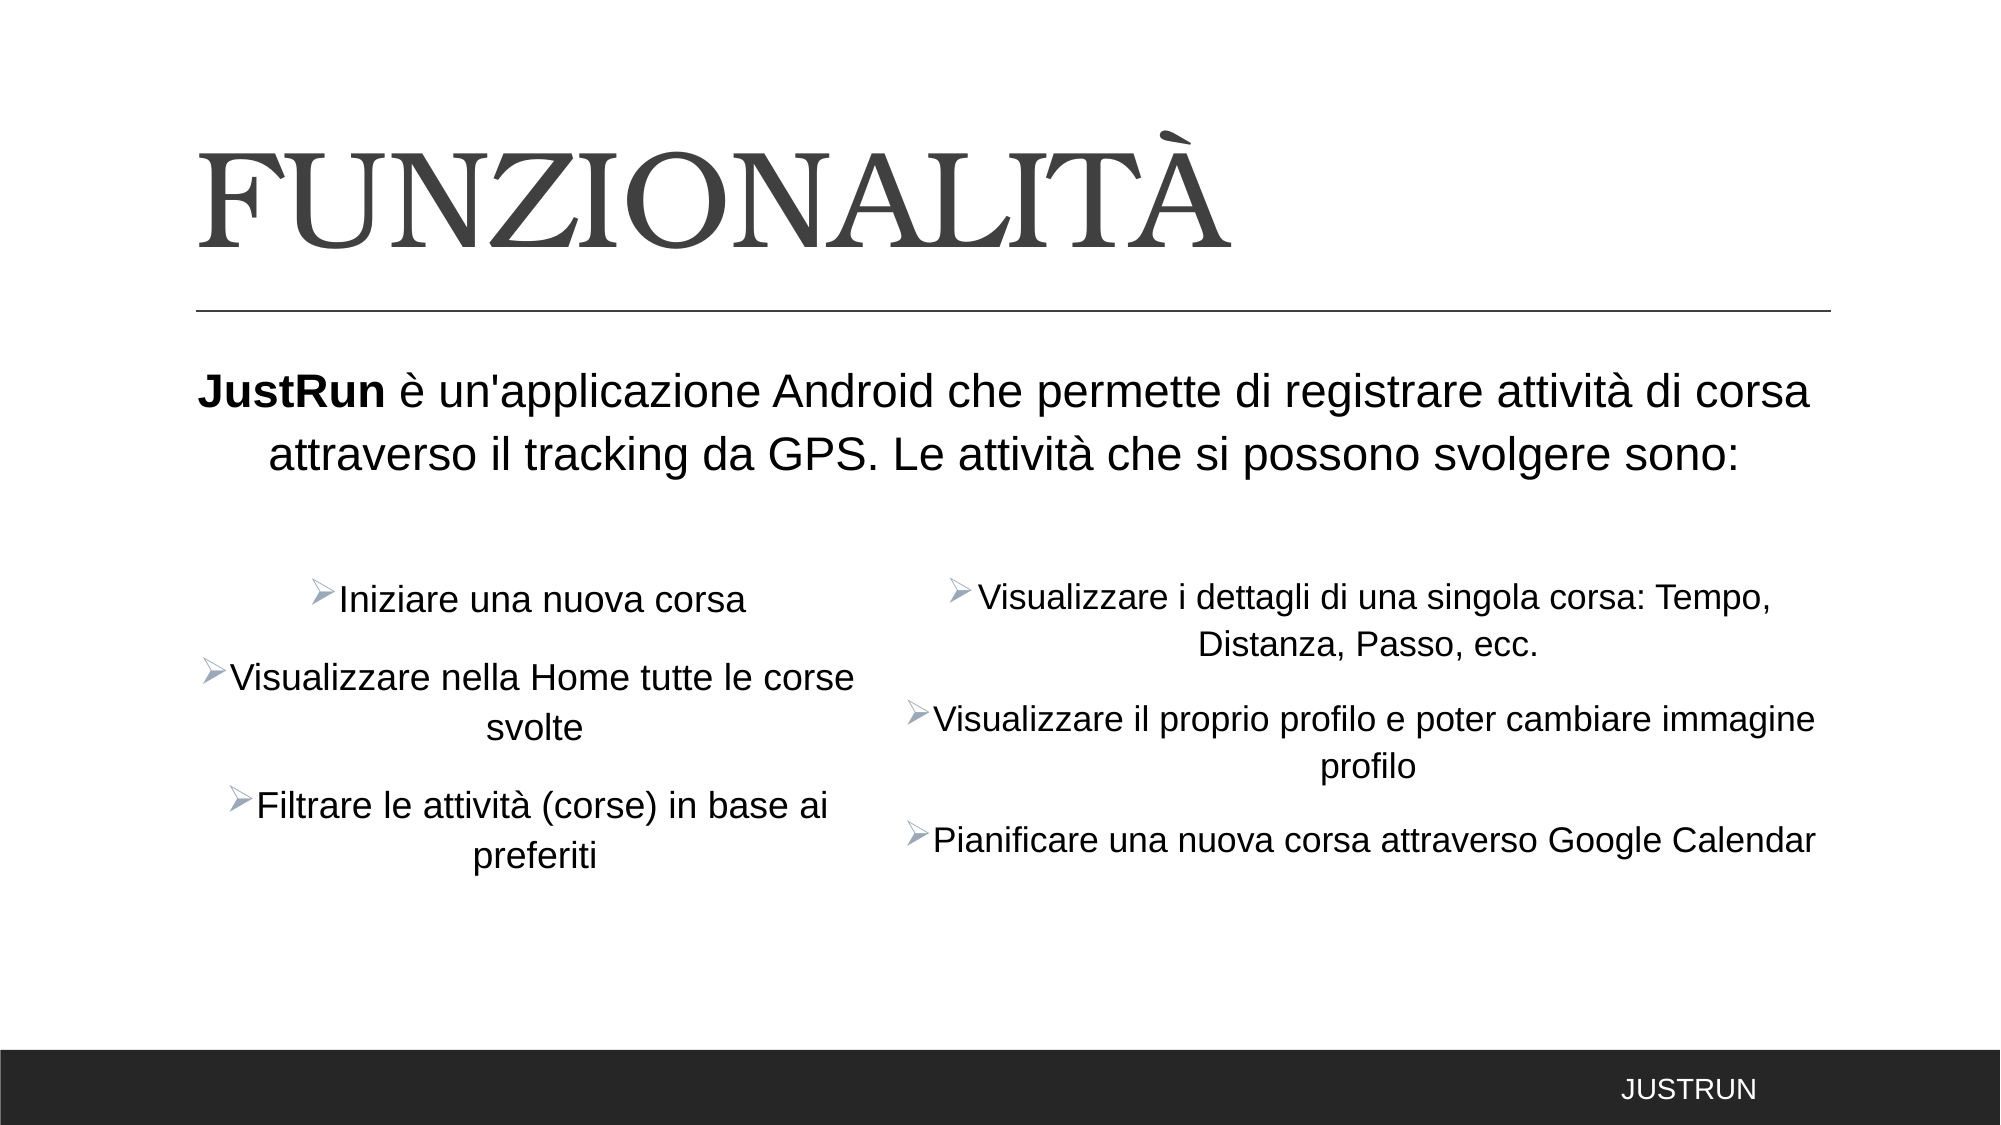

# FUNZIONALITÀ
JustRun è un'applicazione Android che permette di registrare attività di corsa attraverso il tracking da GPS. Le attività che si possono svolgere sono:

Visualizzare i dettagli di una singola corsa: Tempo, Distanza, Passo, ecc.
Visualizzare il proprio profilo e poter cambiare immagine profilo
Pianificare una nuova corsa attraverso Google Calendar
Iniziare una nuova corsa
Visualizzare nella Home tutte le corse svolte
Filtrare le attività (corse) in base ai preferiti
JUSTRUN